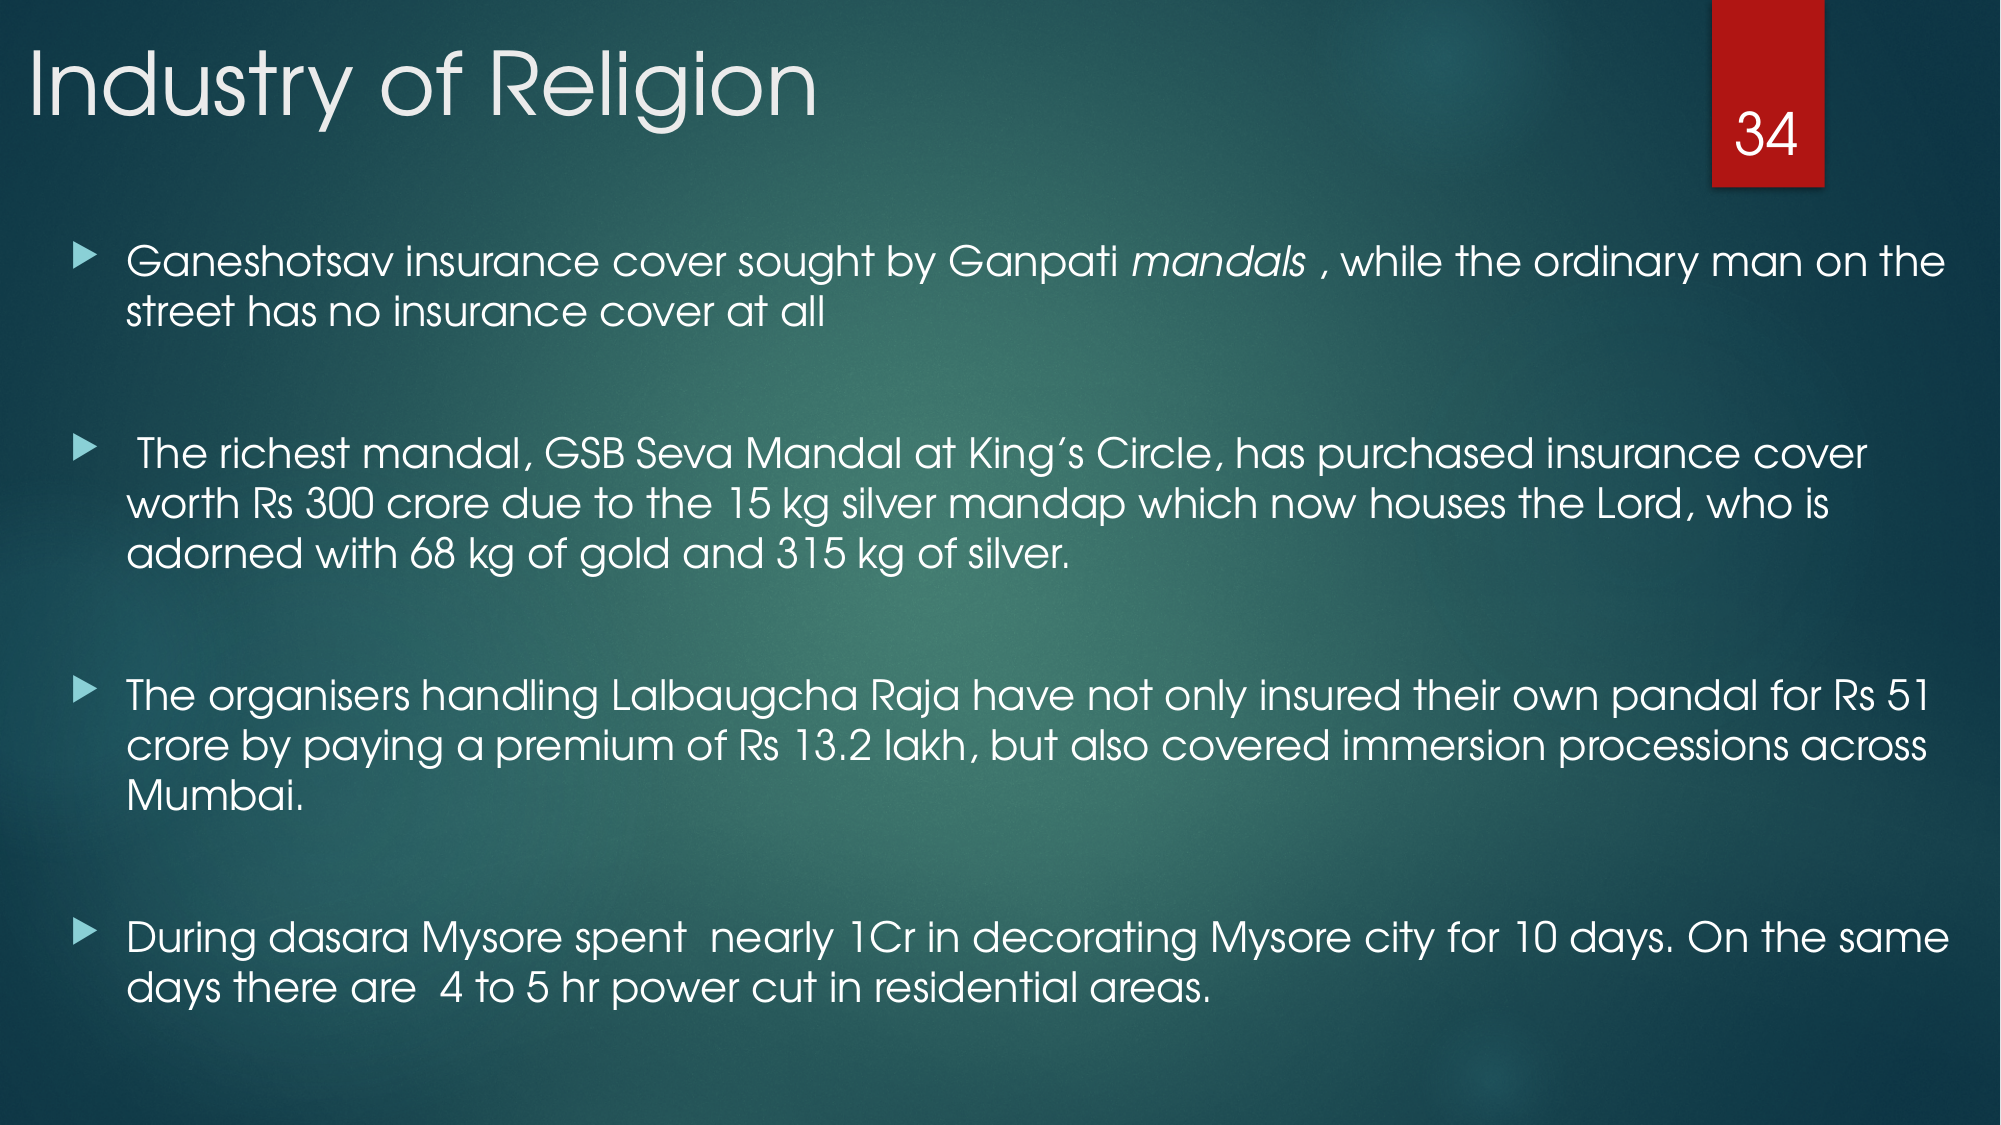

# Industry of Religion
34
Ganeshotsav insurance cover sought by Ganpati mandals , while the ordinary man on the street has no insurance cover at all

 The richest mandal, GSB Seva Mandal at King’s Circle, has purchased insurance cover worth Rs 300 crore due to the 15 kg silver mandap which now houses the Lord, who is adorned with 68 kg of gold and 315 kg of silver.

The organisers handling Lalbaugcha Raja have not only insured their own pandal for Rs 51 crore by paying a premium of Rs 13.2 lakh, but also covered immersion processions across Mumbai.

During dasara Mysore spent  nearly 1Cr in decorating Mysore city for 10 days. On the same days there are  4 to 5 hr power cut in residential areas.